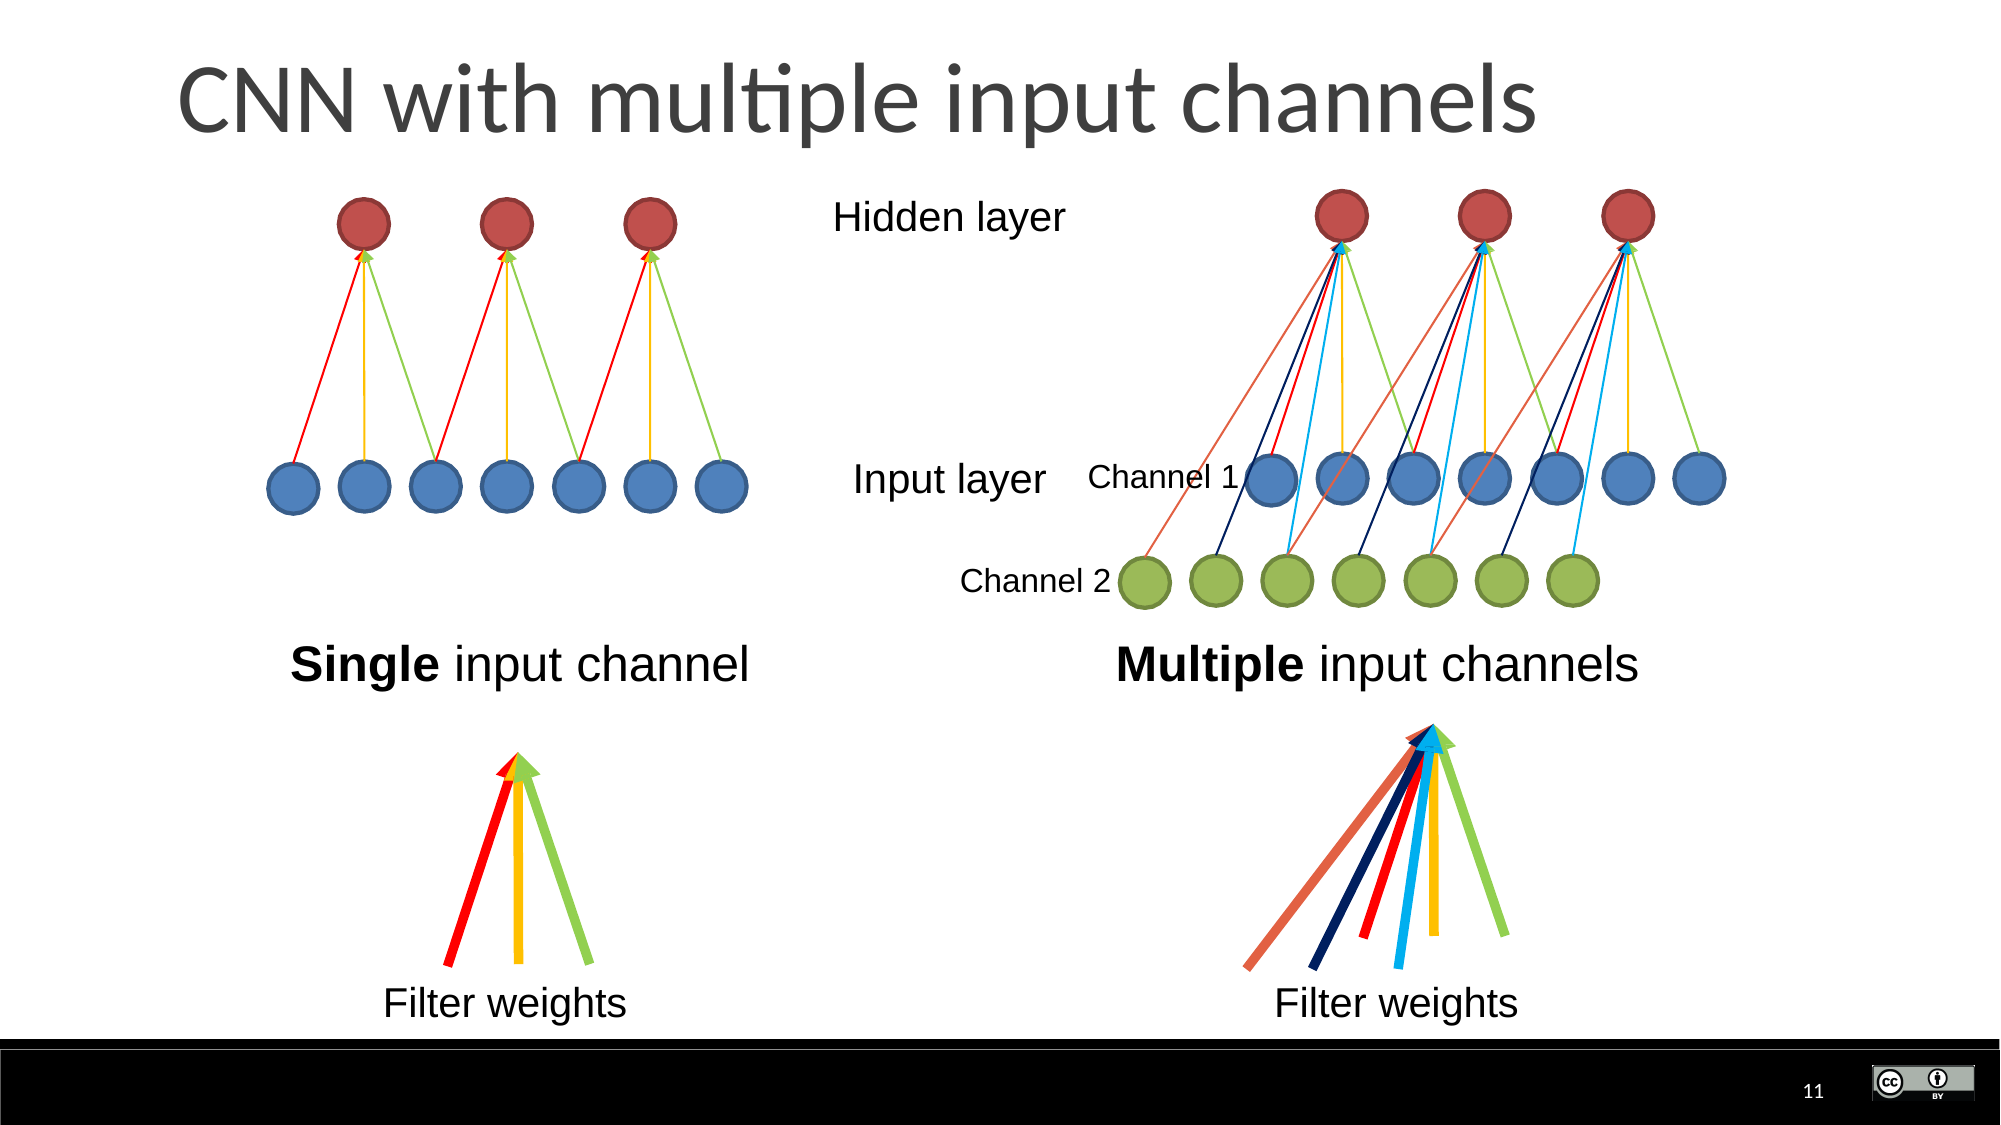

# CNN with multiple input channels
Hidden layer

Input layer
Channel 1
Channel 2
Single input channel
Multiple input channels

Filter weights
Filter weights
11